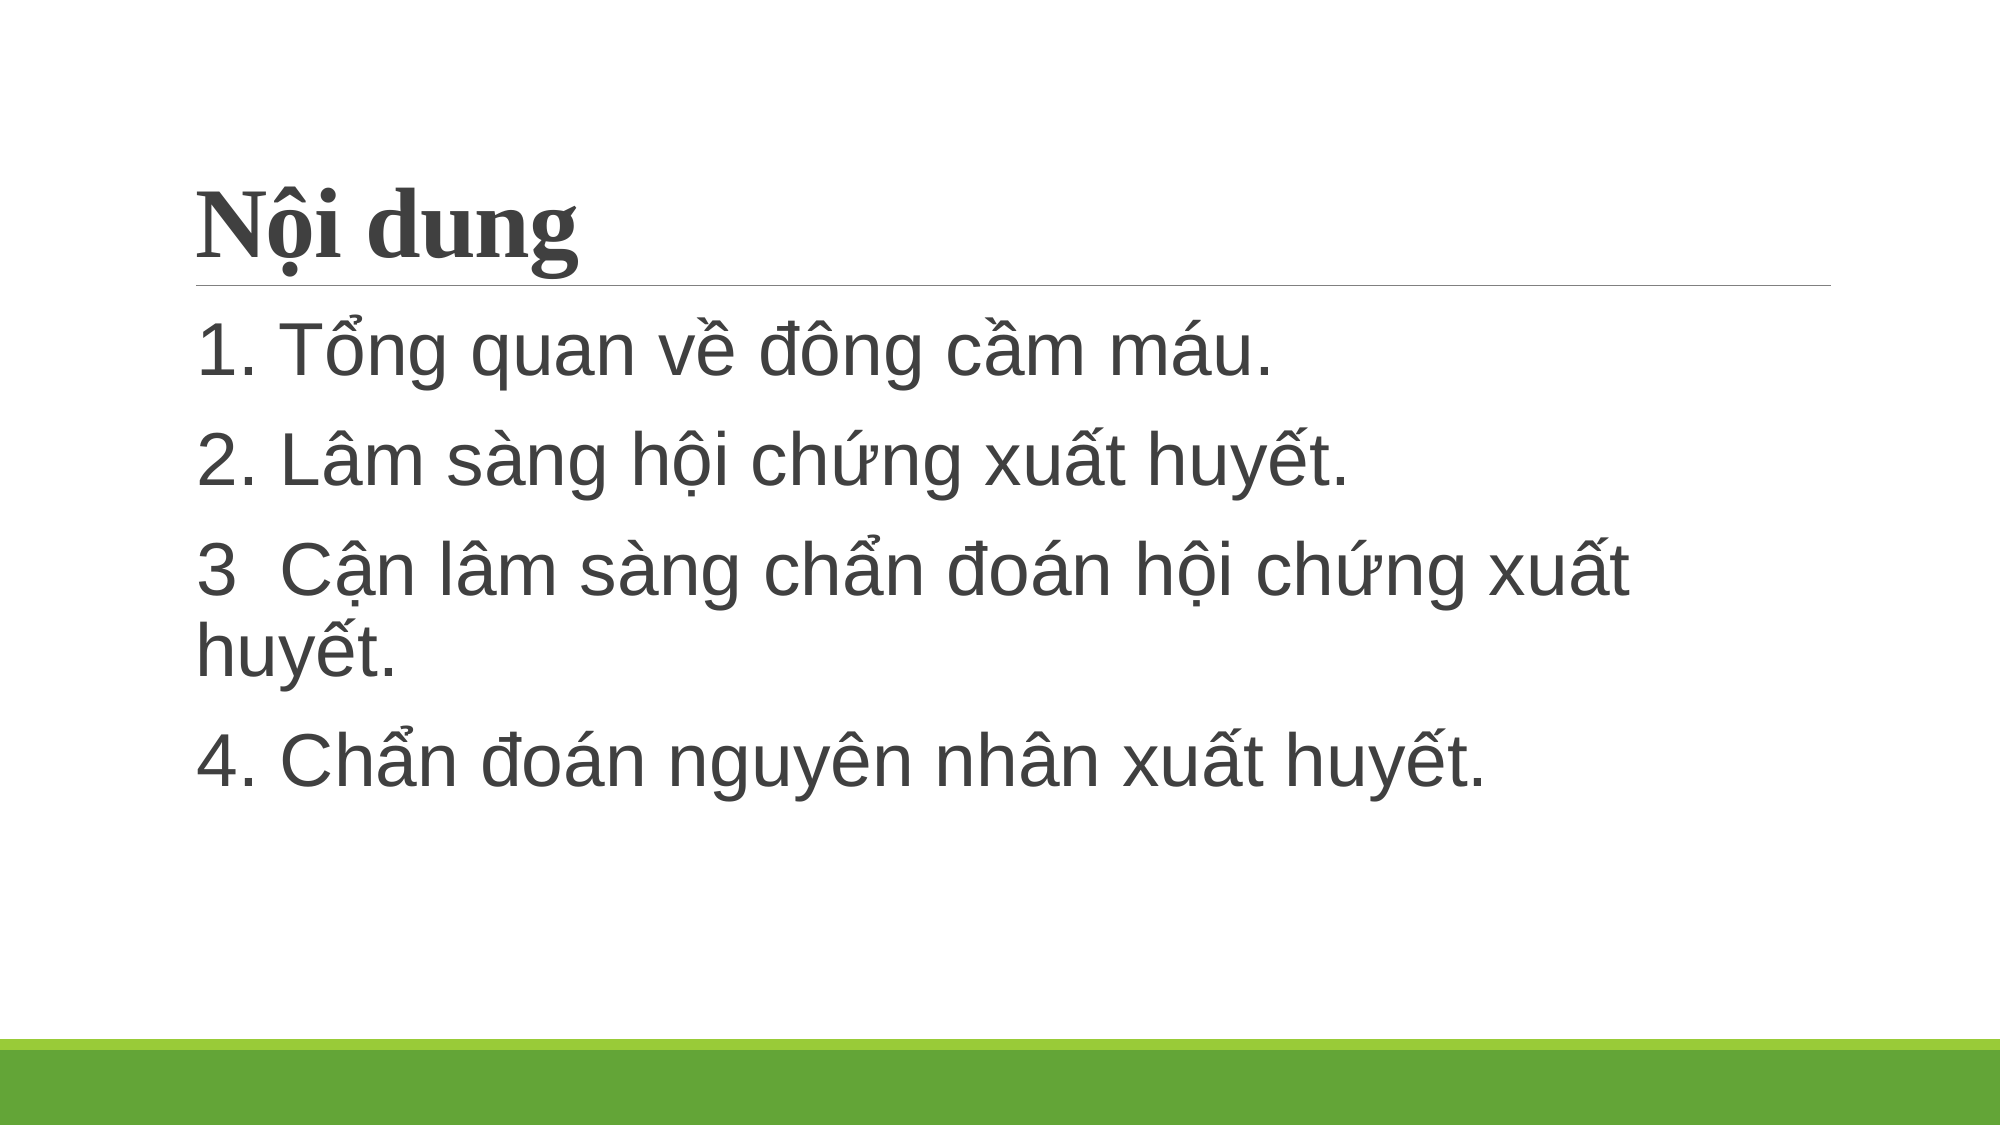

# Nội dung
1. Tổng quan về đông cầm máu.
2. Lâm sàng hội chứng xuất huyết.
3  Cận lâm sàng chẩn đoán hội chứng xuất huyết.
4. Chẩn đoán nguyên nhân xuất huyết.